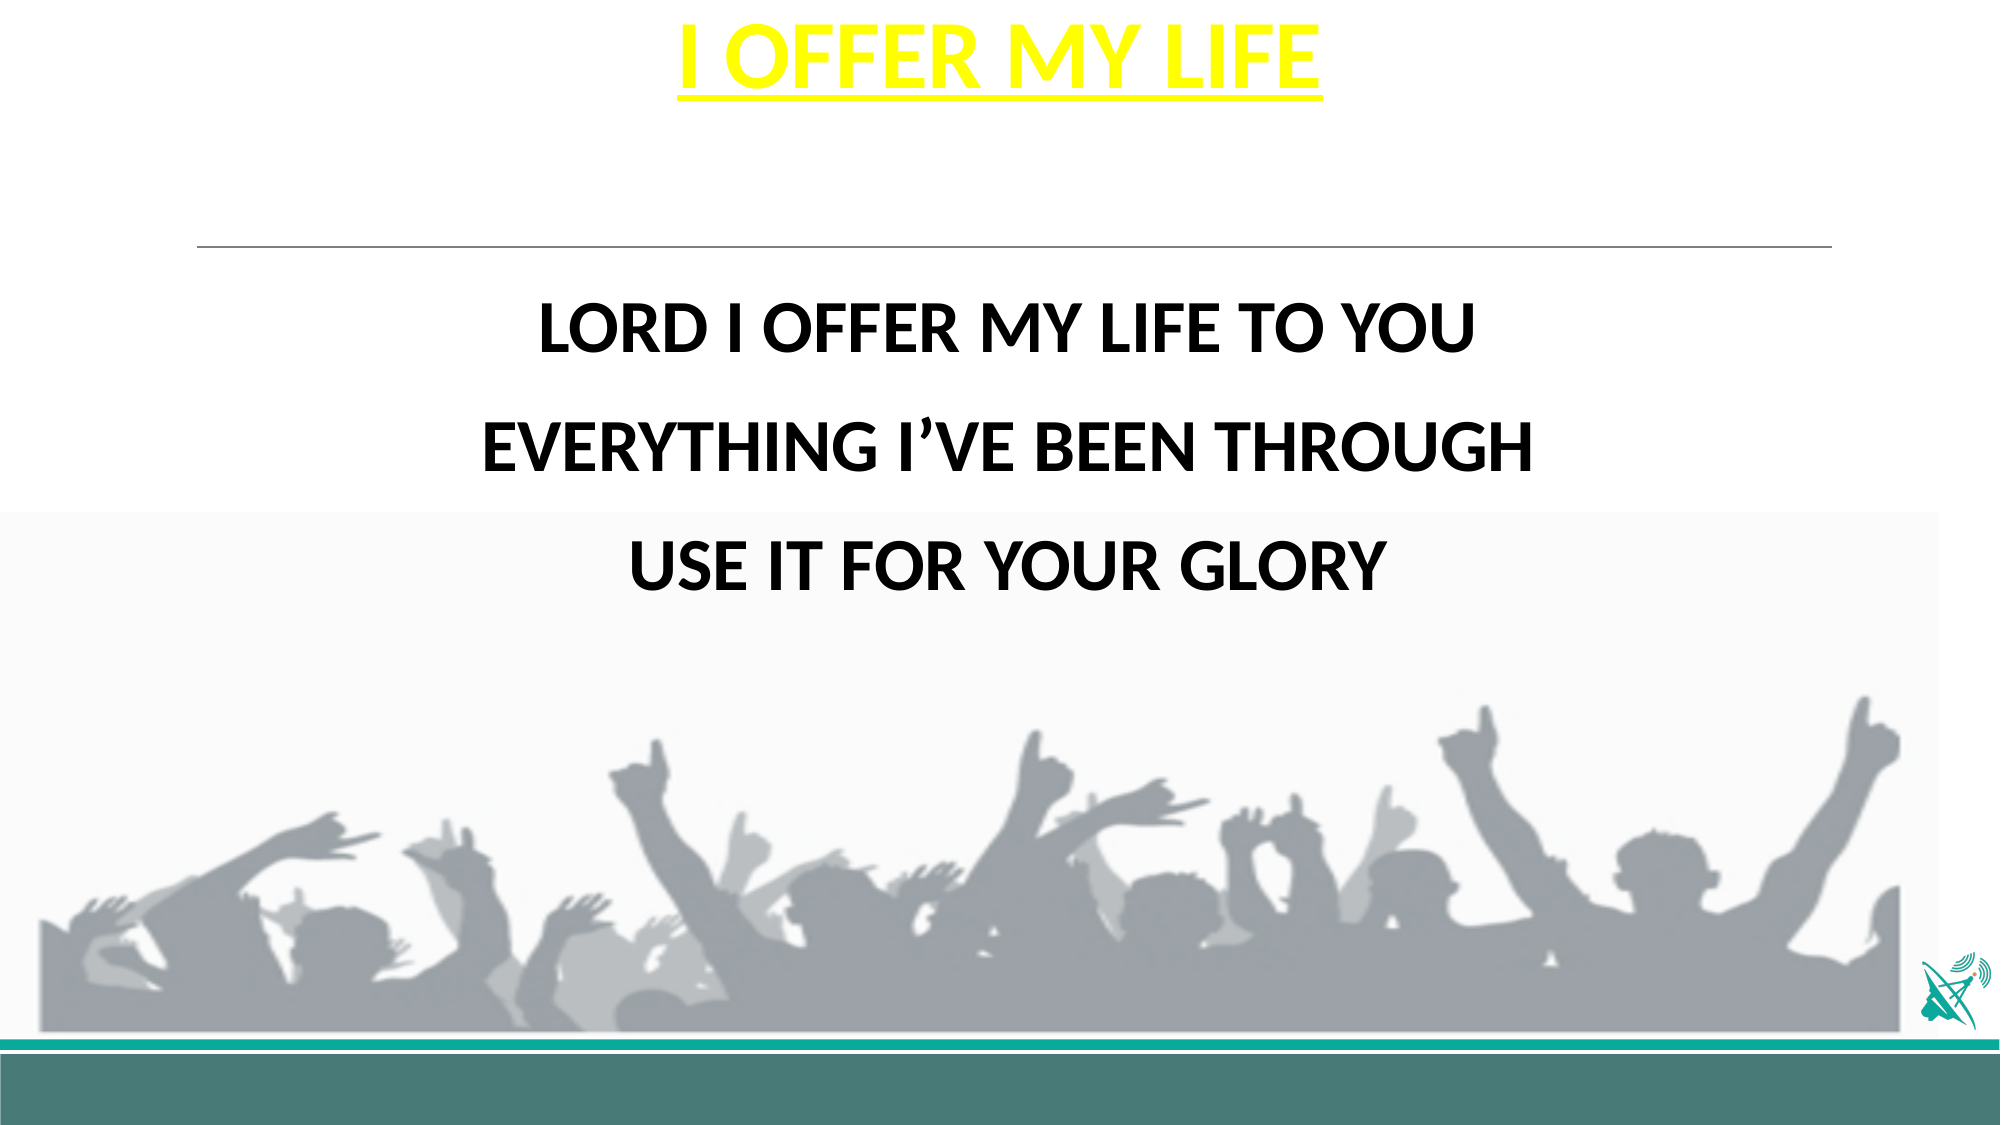

# I OFFER MY LIFE

LORD I OFFER MY LIFE TO YOU
EVERYTHING I’VE BEEN THROUGH
USE IT FOR YOUR GLORY